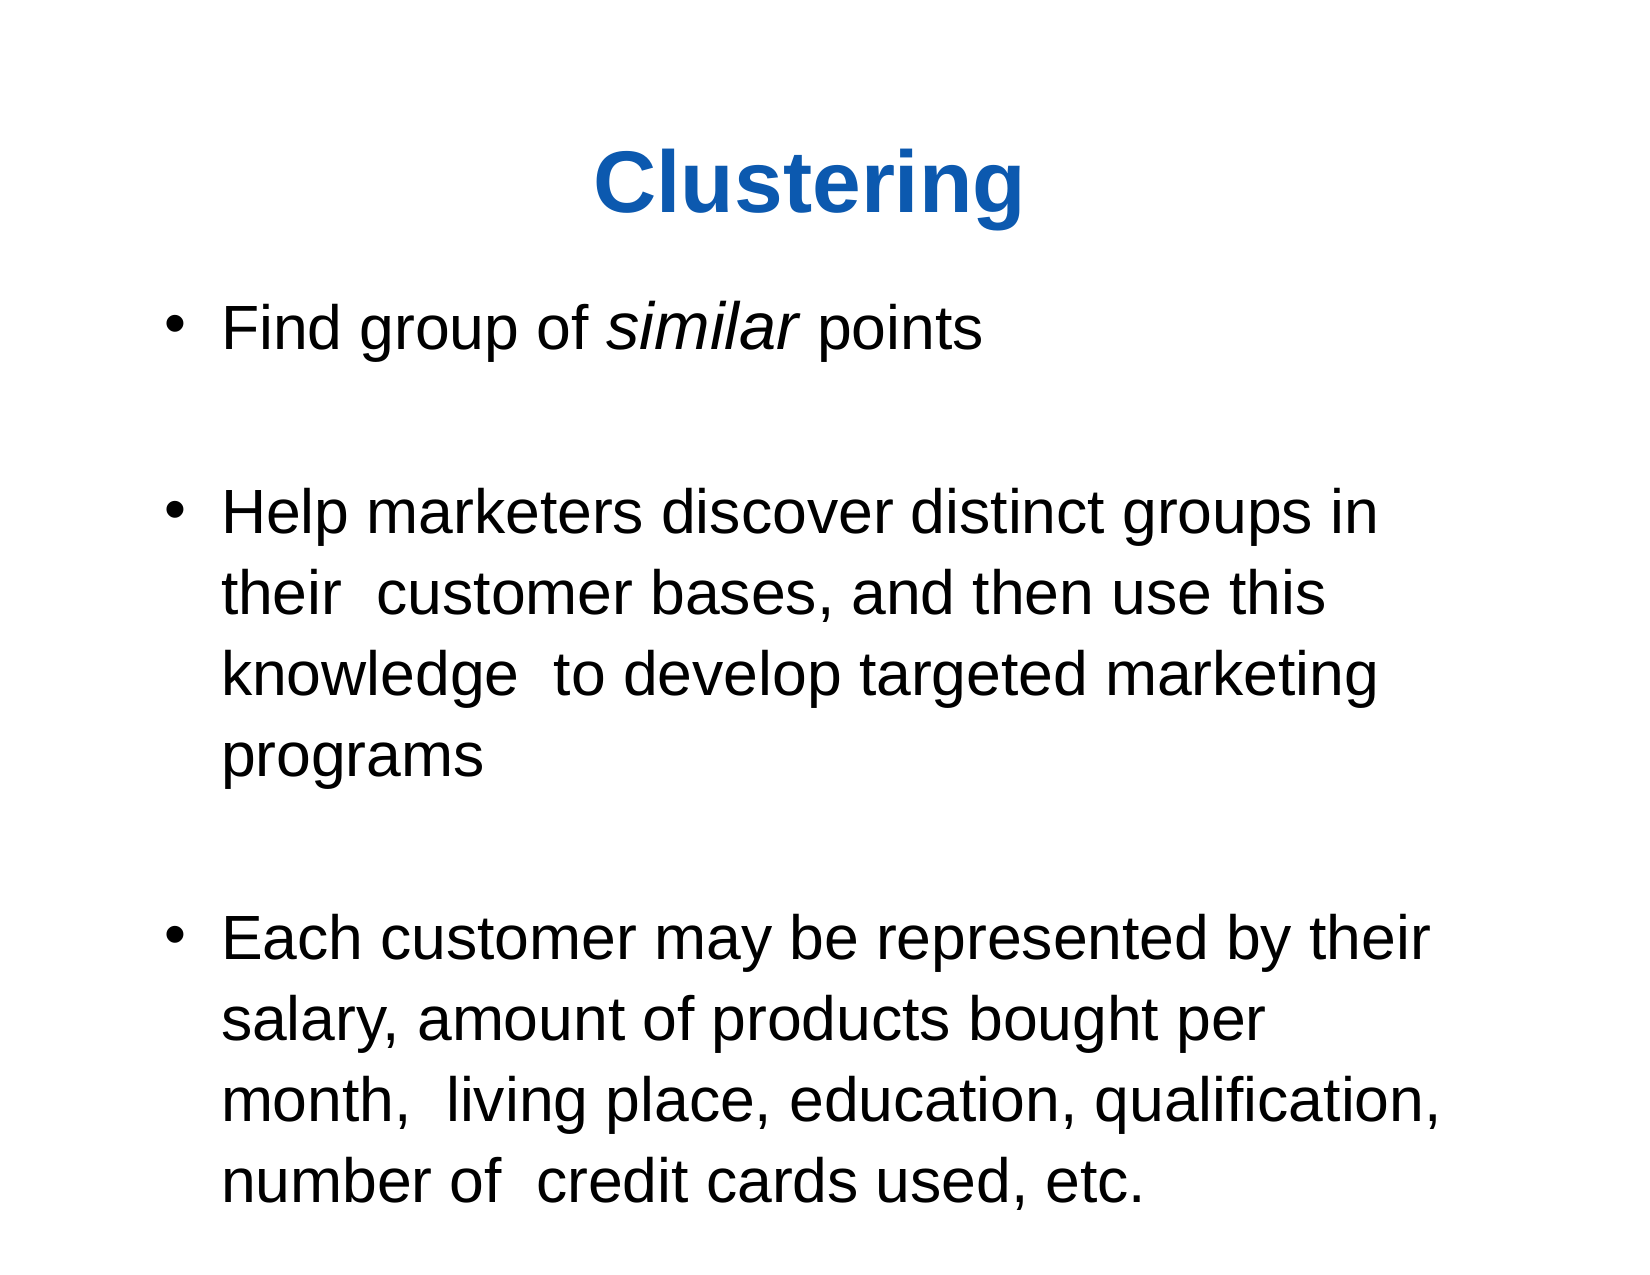

# Clustering
Find group of similar points

Help marketers discover distinct groups in their  customer bases, and then use this knowledge  to develop targeted marketing programs

Each customer may be represented by their  salary, amount of products bought per month,  living place, education, qualification, number of  credit cards used, etc.